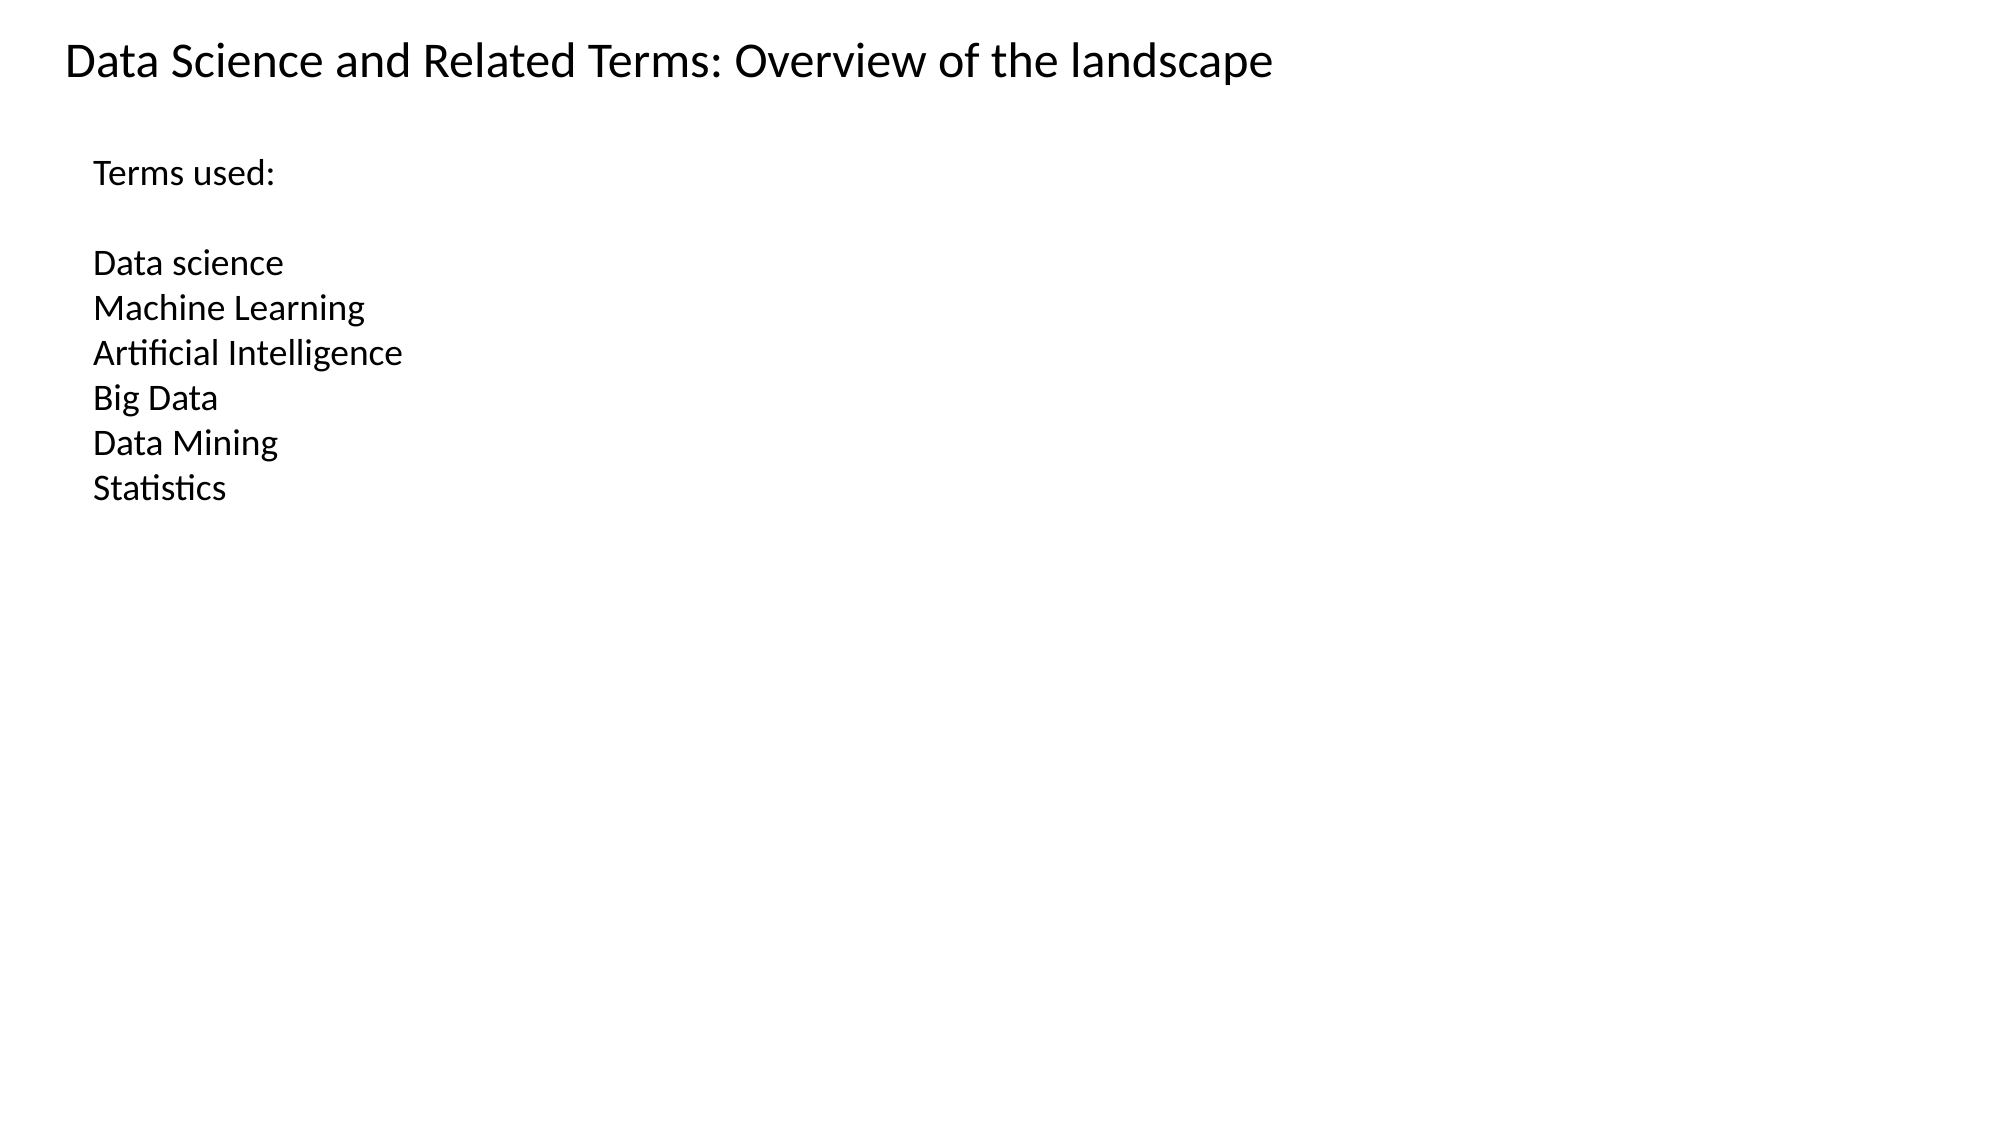

Data Science and Related Terms: Overview of the landscape
Terms used:

Data science
Machine Learning
Artificial Intelligence
Big Data
Data Mining
Statistics